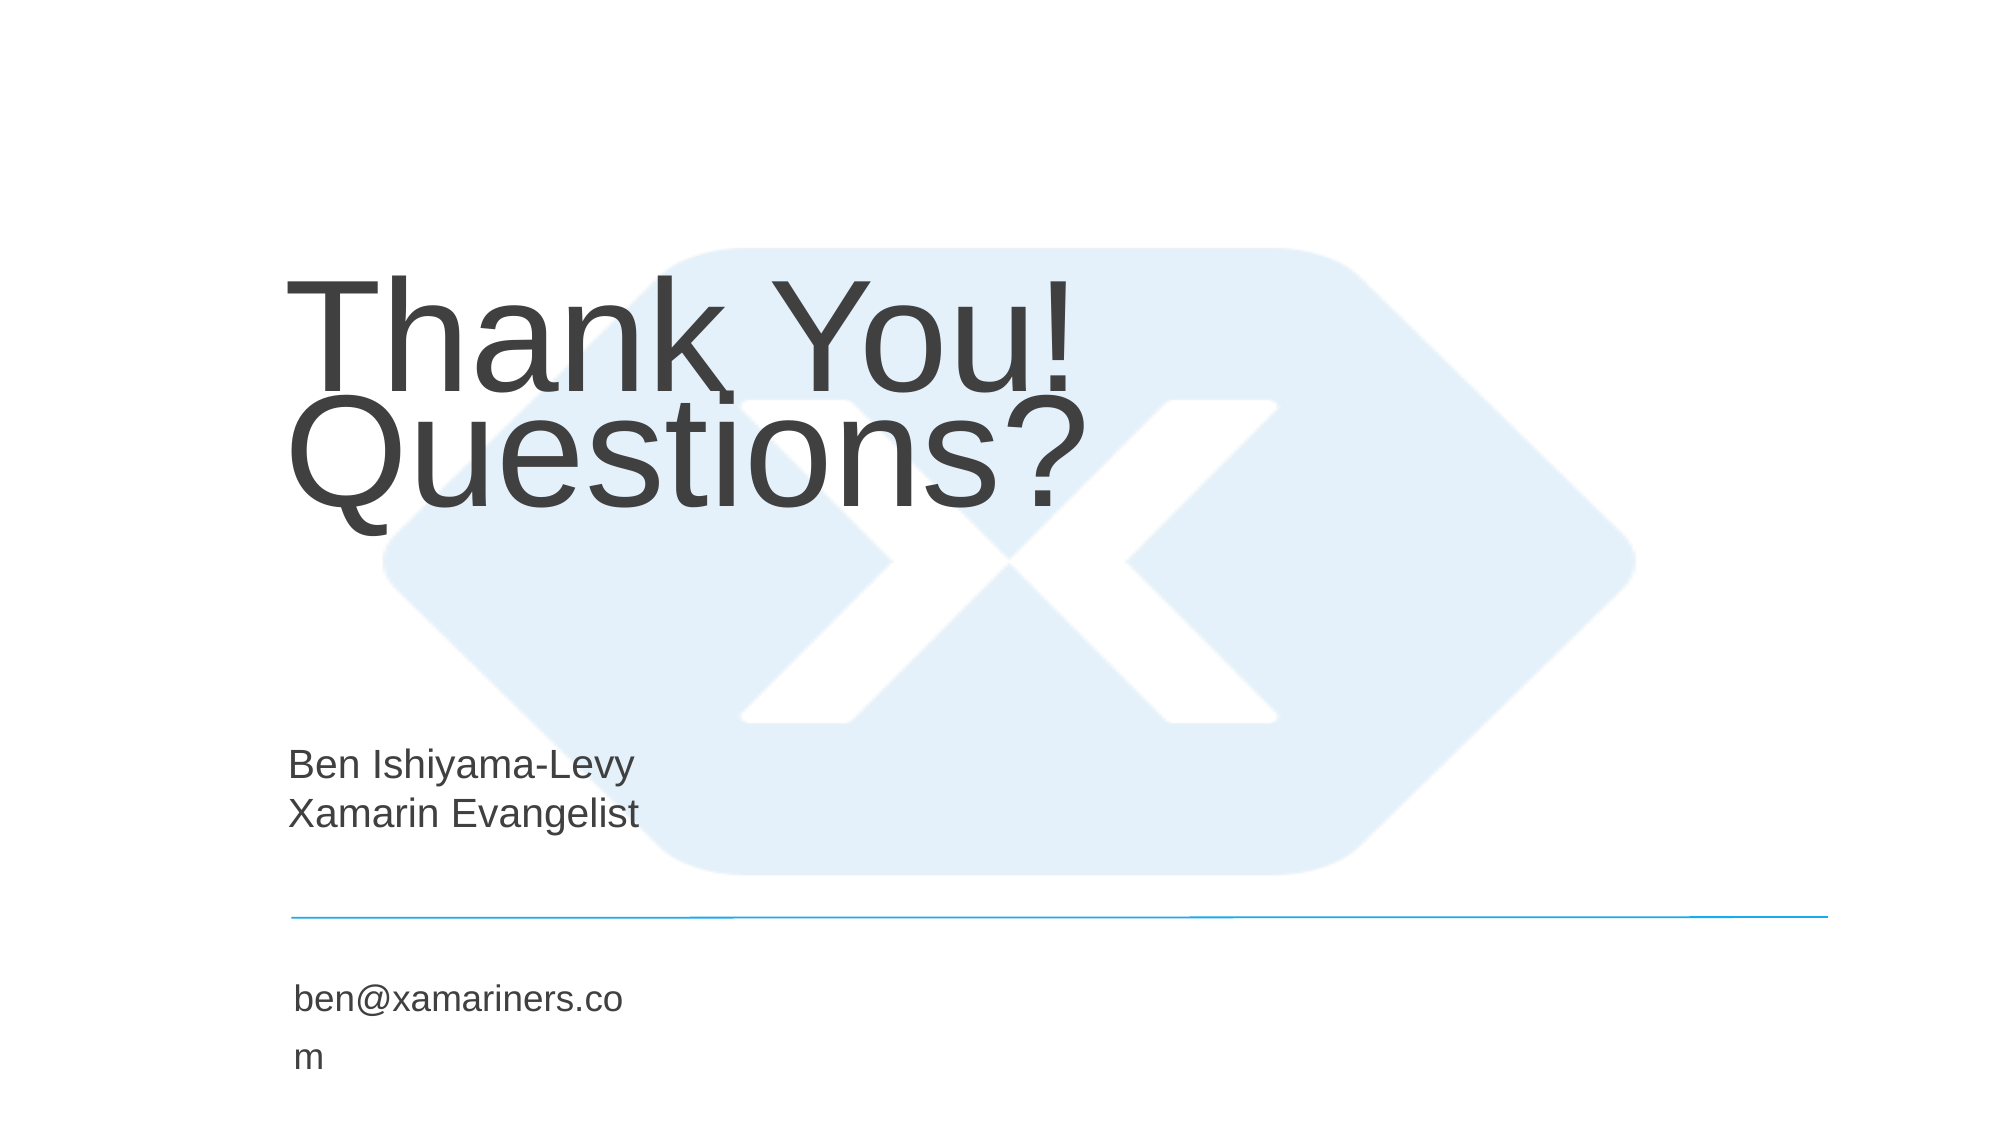

Thank You! Questions?
Ben Ishiyama-Levy
Xamarin Evangelist
ben@xamariners.com